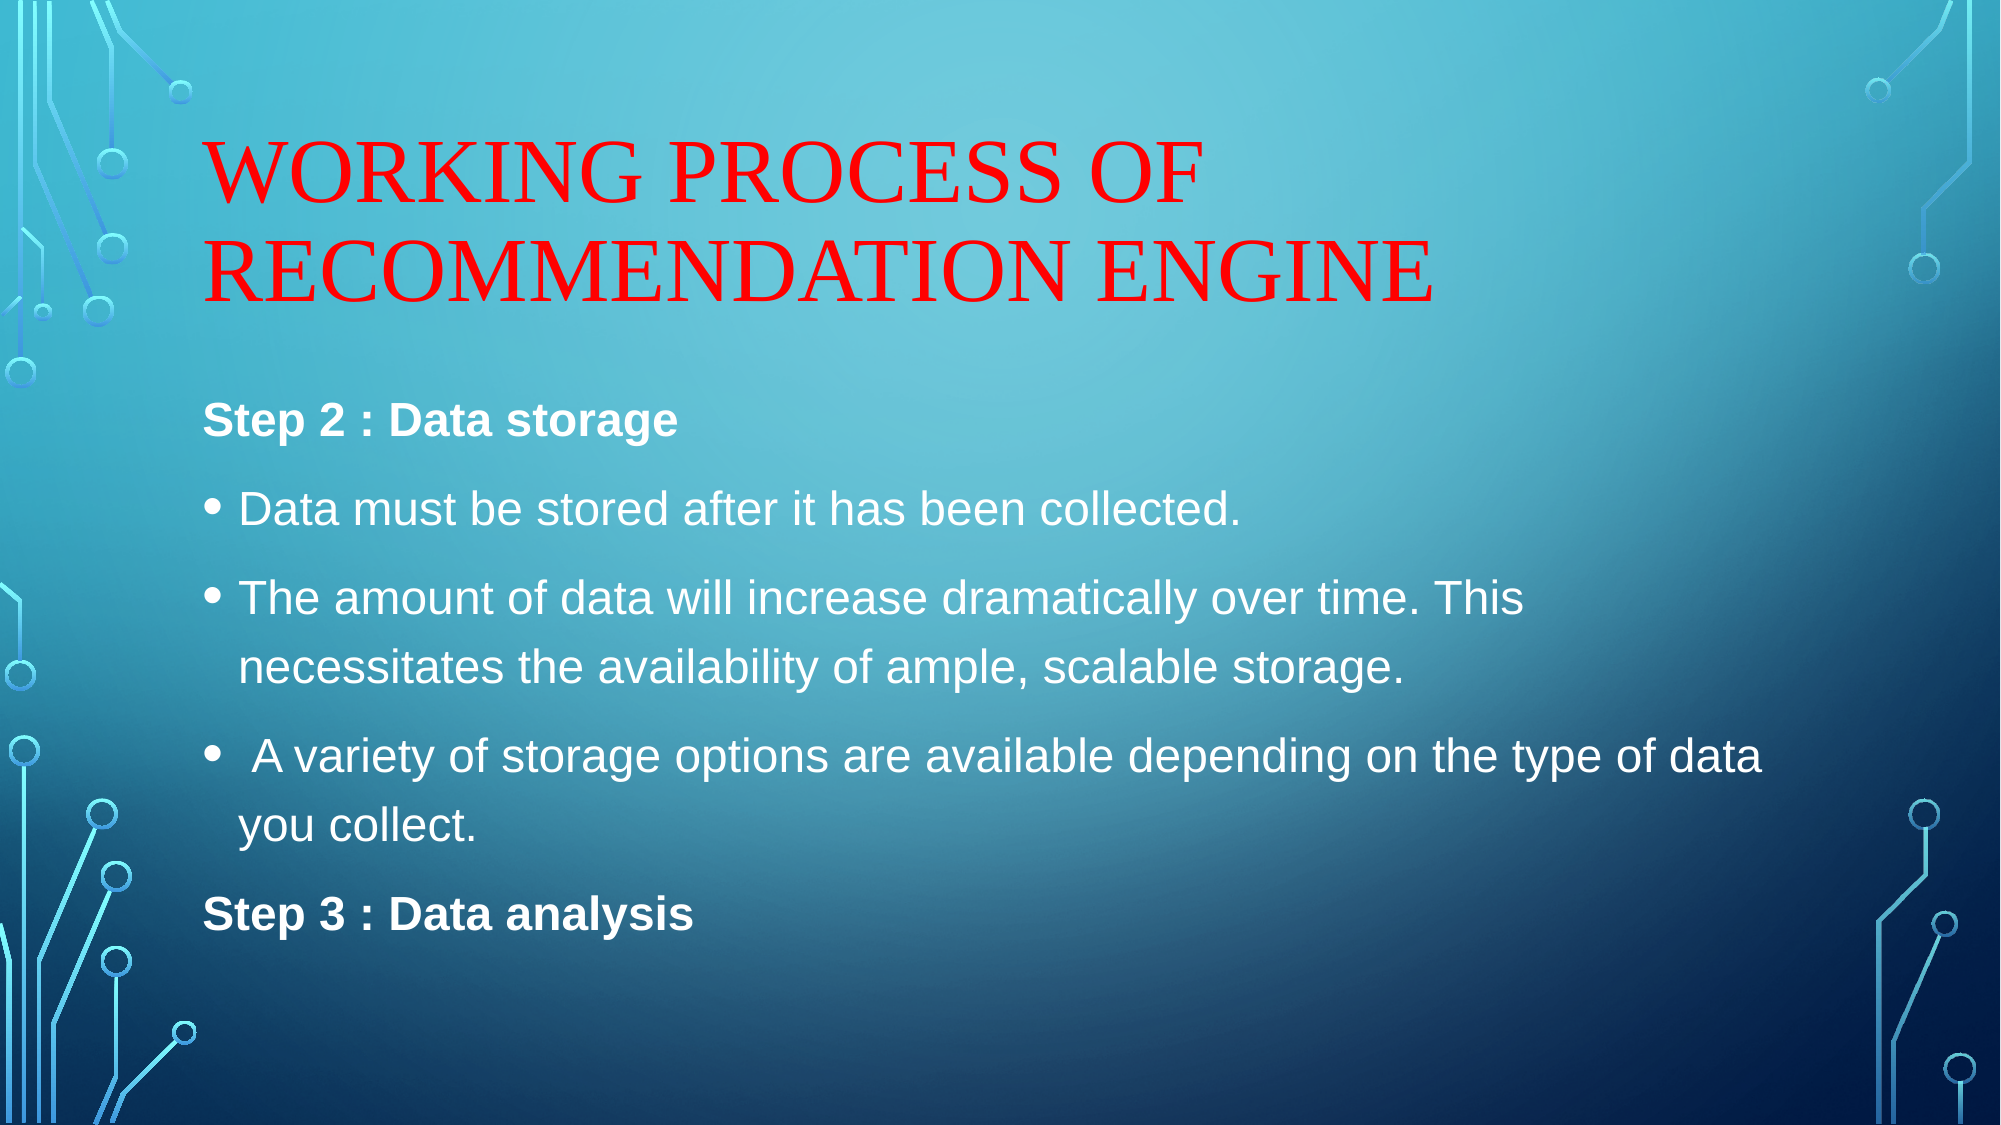

# Working process of Recommendation Engine
Step 2 : Data storage
Data must be stored after it has been collected.
The amount of data will increase dramatically over time. This necessitates the availability of ample, scalable storage.
 A variety of storage options are available depending on the type of data you collect.
Step 3 : Data analysis